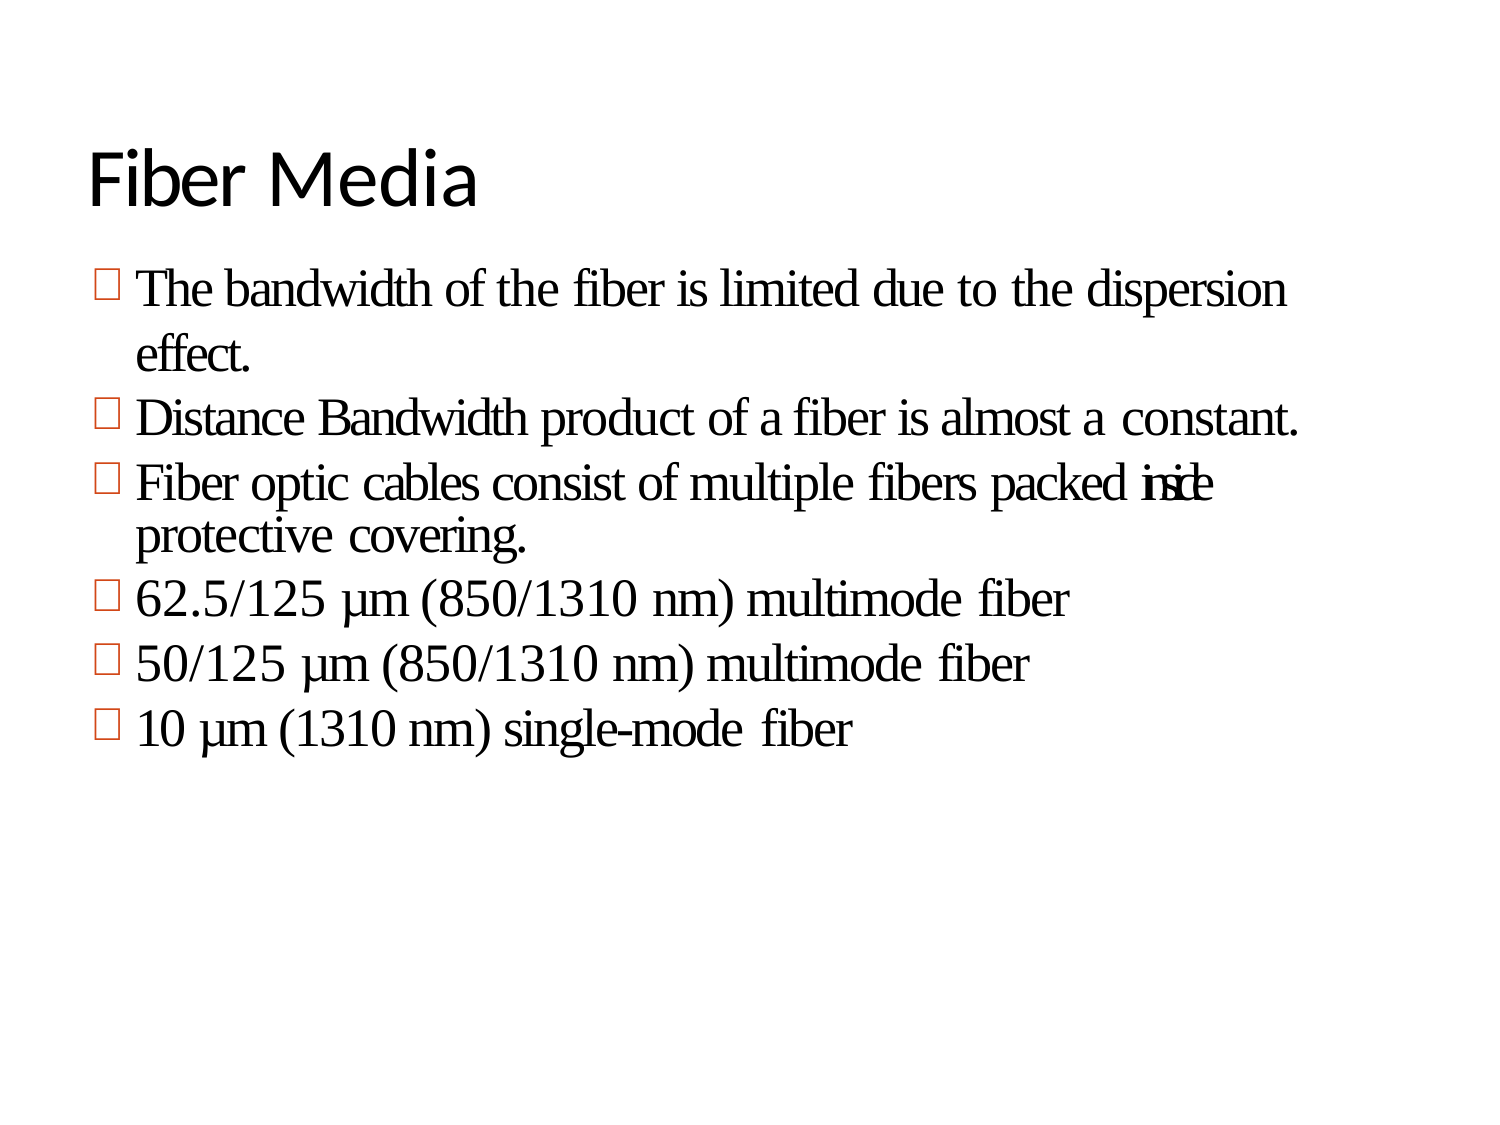

# Fiber Media
The bandwidth of the fiber is limited due to the dispersion effect.
Distance Bandwidth product of a fiber is almost a constant.
Fiber optic cables consist of multiple fibers packed inside  protective covering.
62.5/125 µm (850/1310 nm) multimode fiber
50/125 µm (850/1310 nm) multimode fiber
10 µm (1310 nm) single-mode fiber